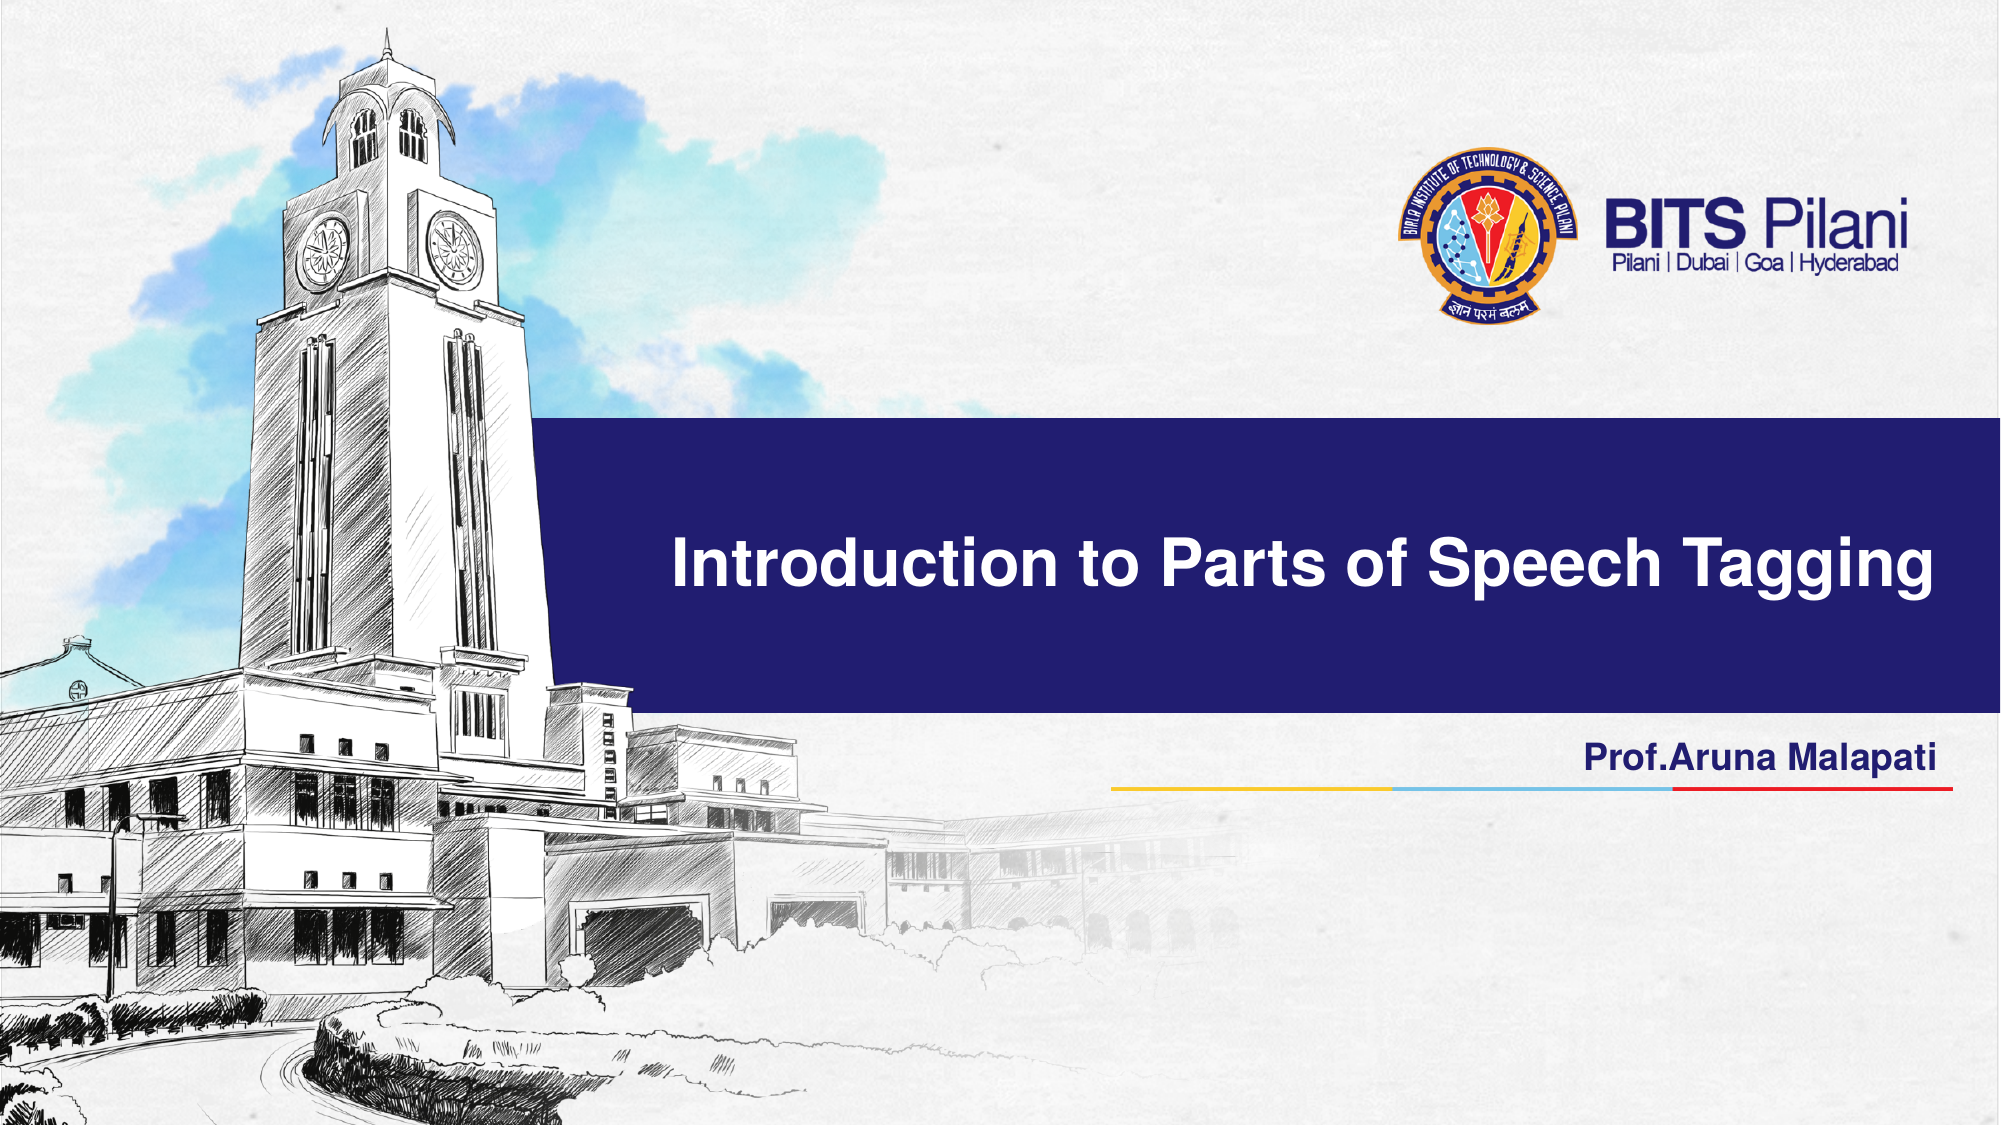

# Introduction to Parts of Speech Tagging
Prof.Aruna Malapati